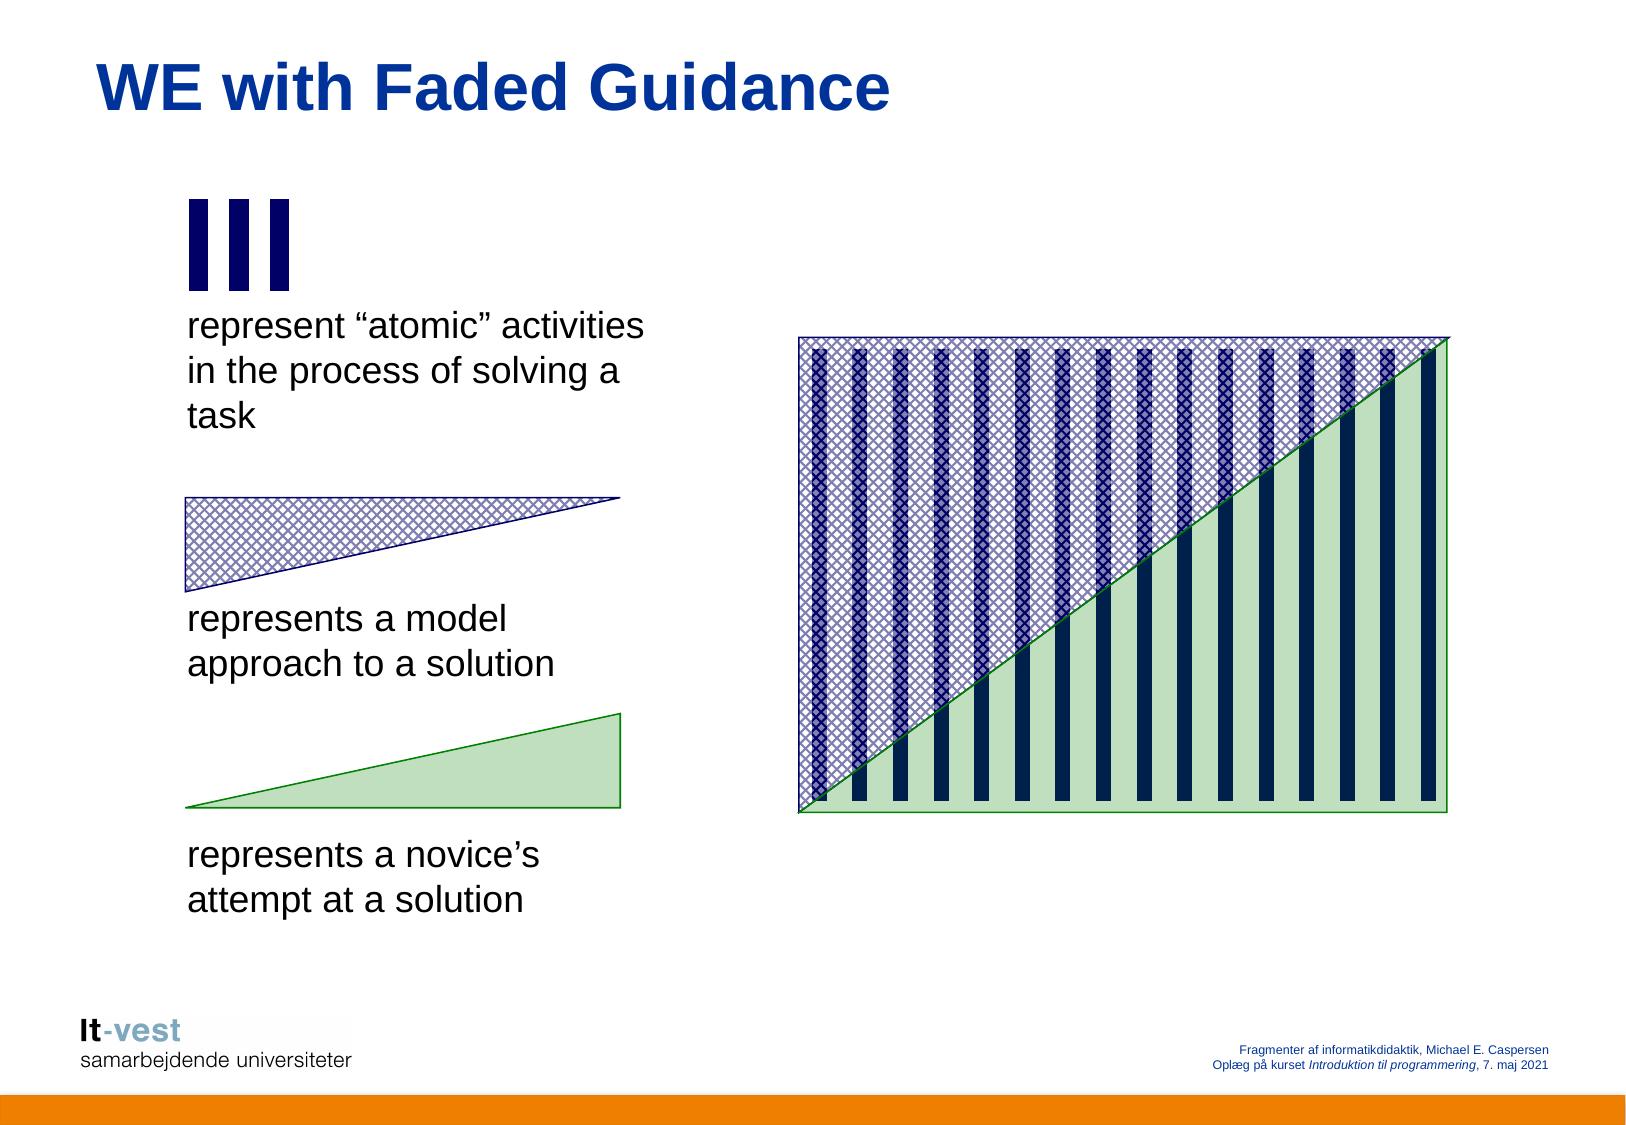

# WE with Faded Guidance

represent “atomic” activities in the process of solving a task

represents a model approach to a solution

represents a novice’s attempt at a solution